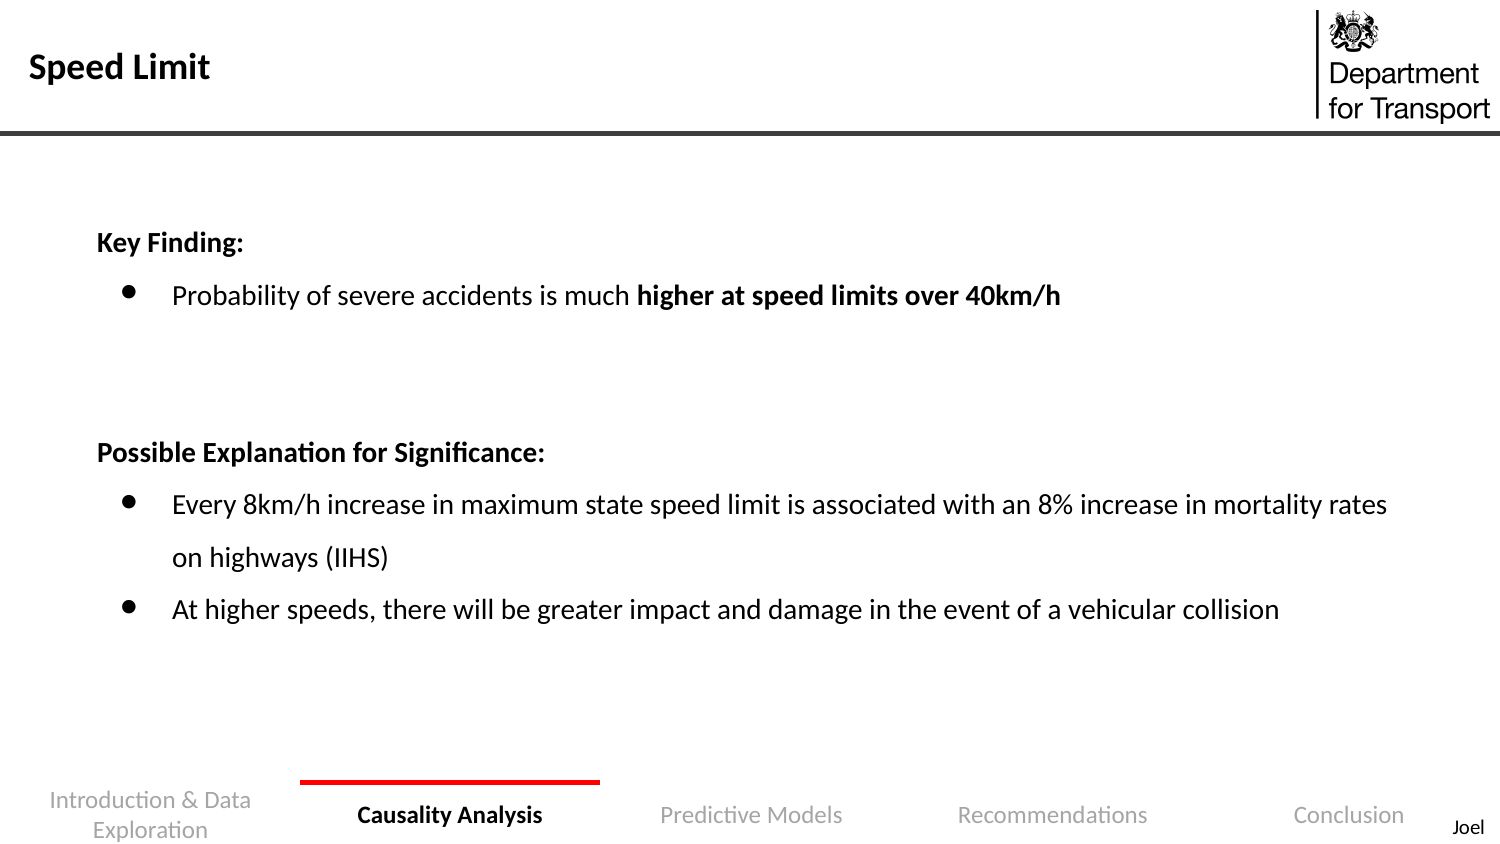

Speed Limit
Key Finding:
Probability of severe accidents is much higher at speed limits over 40km/h

Possible Explanation for Significance:
Every 8km/h increase in maximum state speed limit is associated with an 8% increase in mortality rates on highways (IIHS)
At higher speeds, there will be greater impact and damage in the event of a vehicular collision
Joel